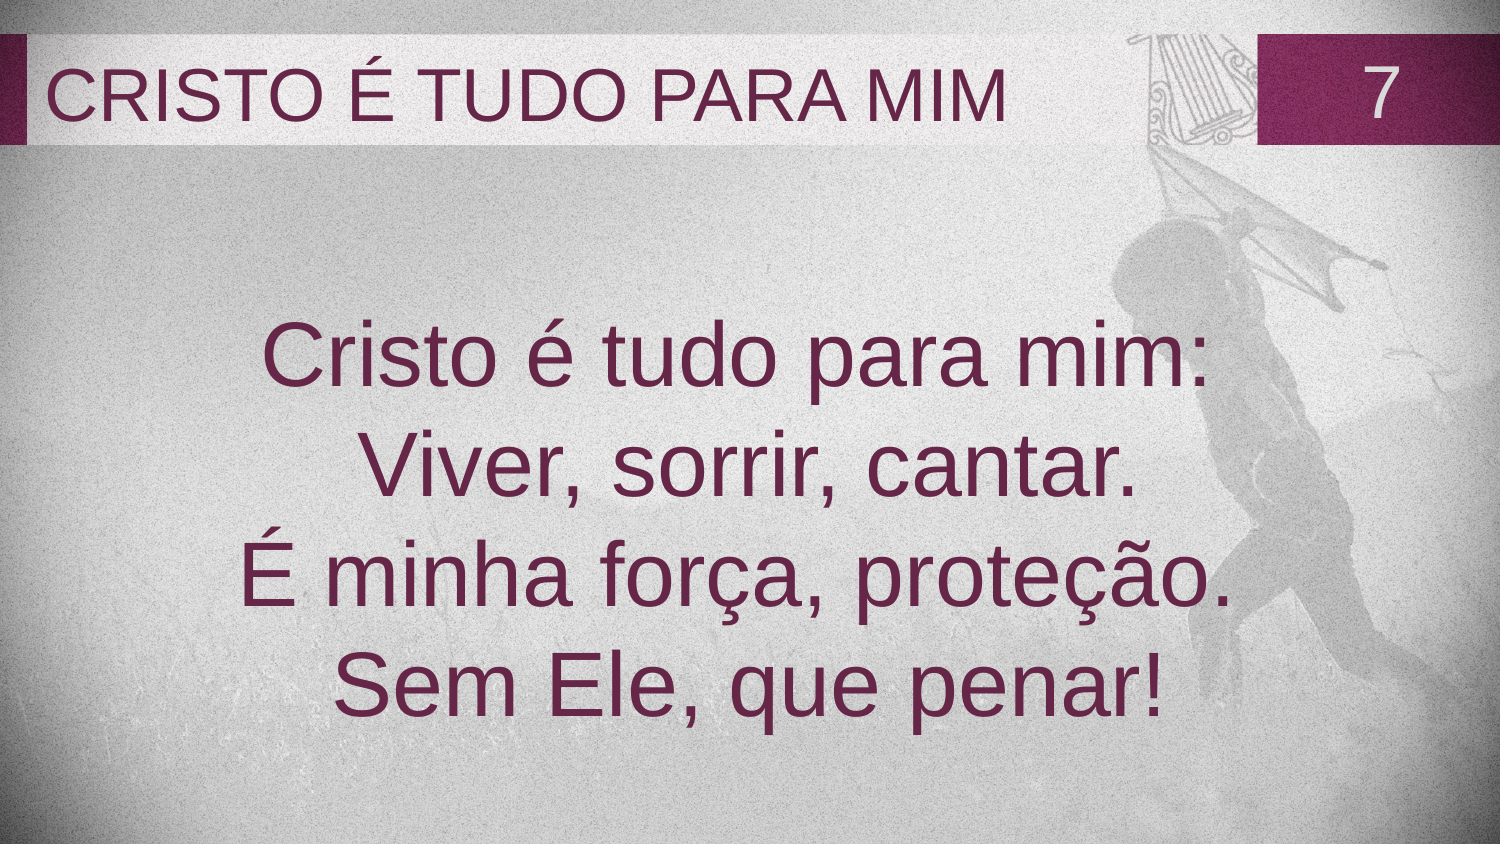

# CRISTO É TUDO PARA MIM
7
Cristo é tudo para mim:
Viver, sorrir, cantar.
É minha força, proteção.
Sem Ele, que penar!